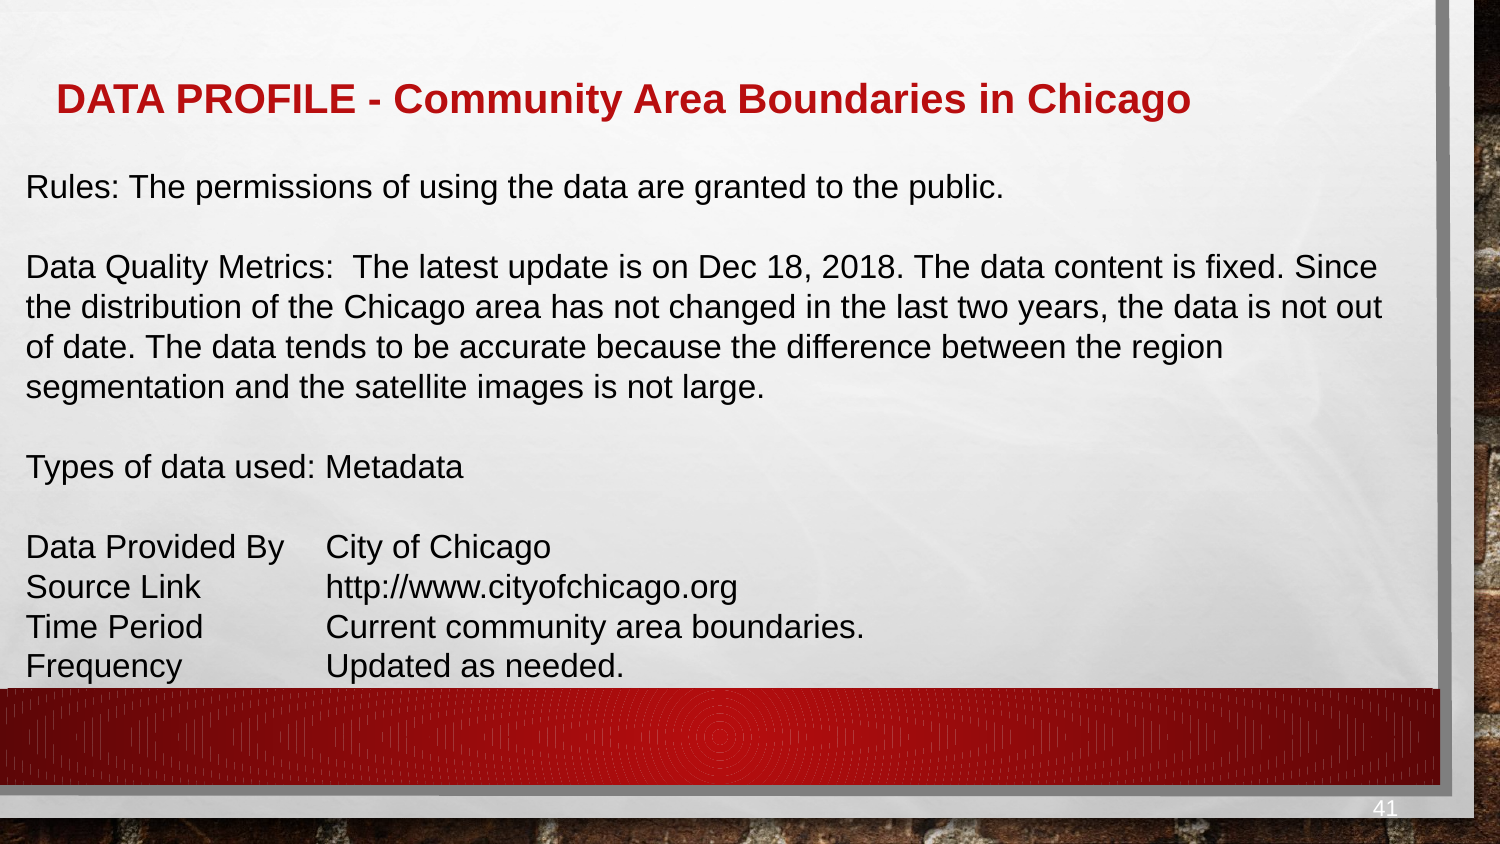

DATA PROFILE - Community Area Boundaries in Chicago
Rules: The permissions of using the data are granted to the public.

Data Quality Metrics:  The latest update is on Dec 18, 2018. The data content is fixed. Since the distribution of the Chicago area has not changed in the last two years, the data is not out of date. The data tends to be accurate because the difference between the region segmentation and the satellite images is not large.

Types of data used: Metadata

Data Provided By	City of Chicago
Source Link	http://www.cityofchicago.org
Time Period	Current community area boundaries.
Frequency	Updated as needed.

41